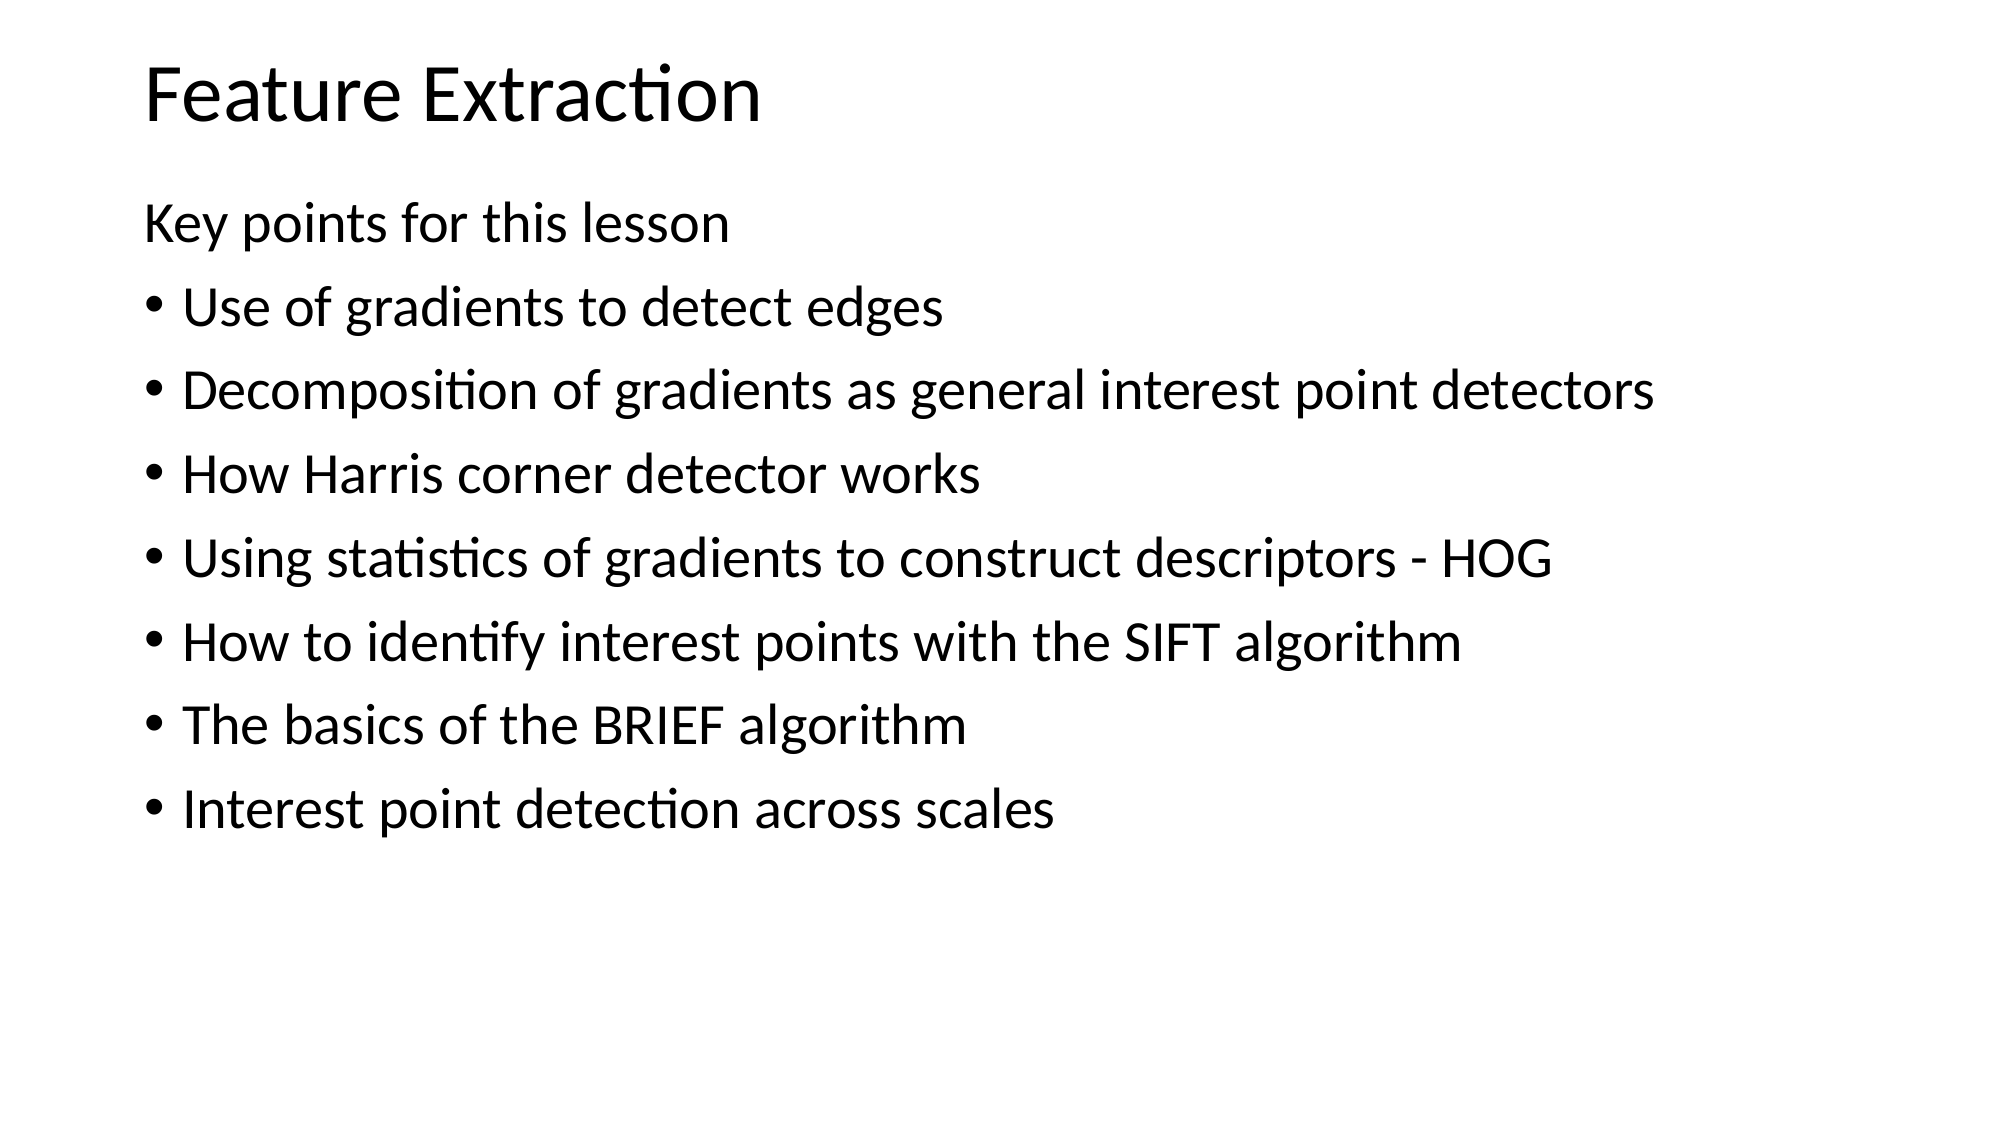

# Feature Extraction
Key points for this lesson
Use of gradients to detect edges
Decomposition of gradients as general interest point detectors
How Harris corner detector works
Using statistics of gradients to construct descriptors - HOG
How to identify interest points with the SIFT algorithm
The basics of the BRIEF algorithm
Interest point detection across scales